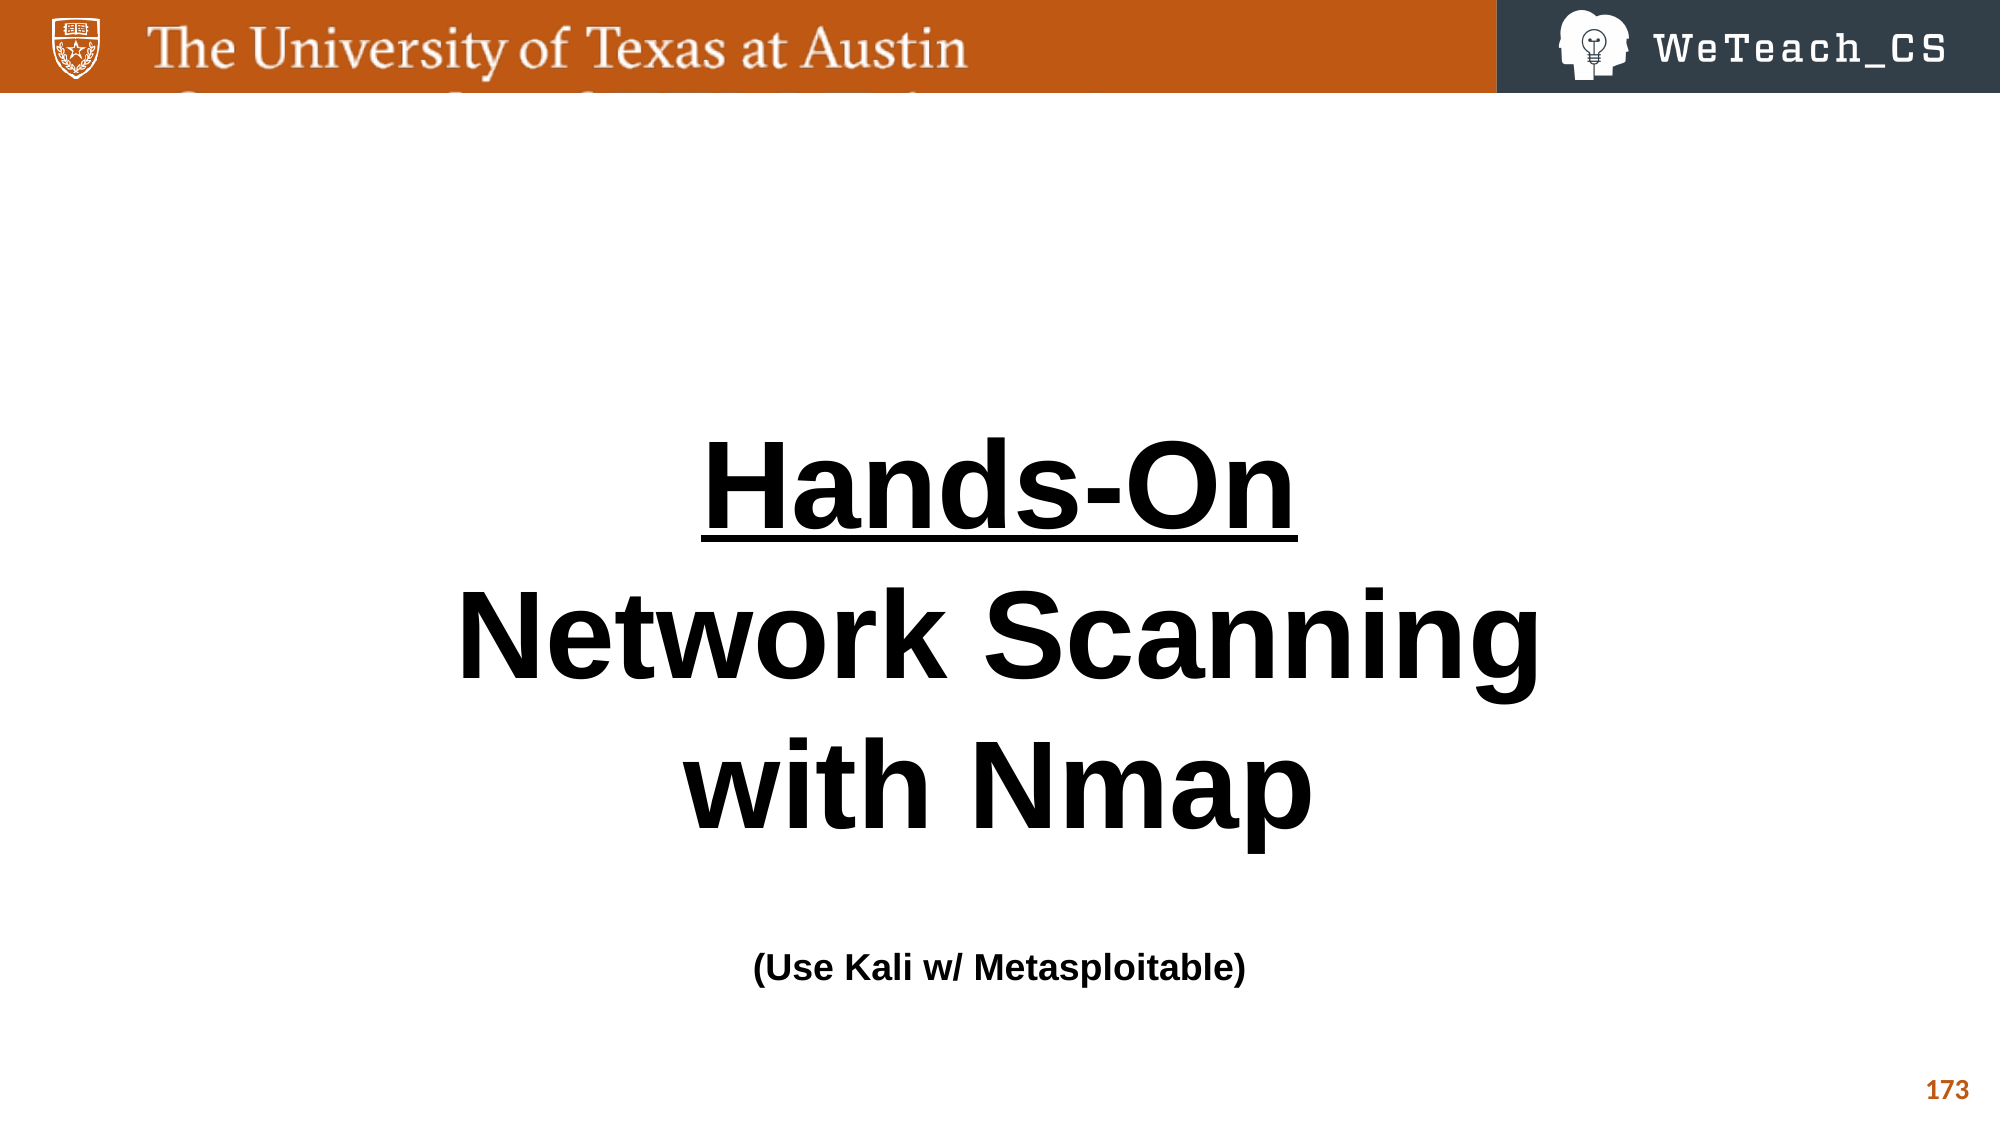

Hands-On
Network Scanning with Nmap

(Use Kali w/ Metasploitable)